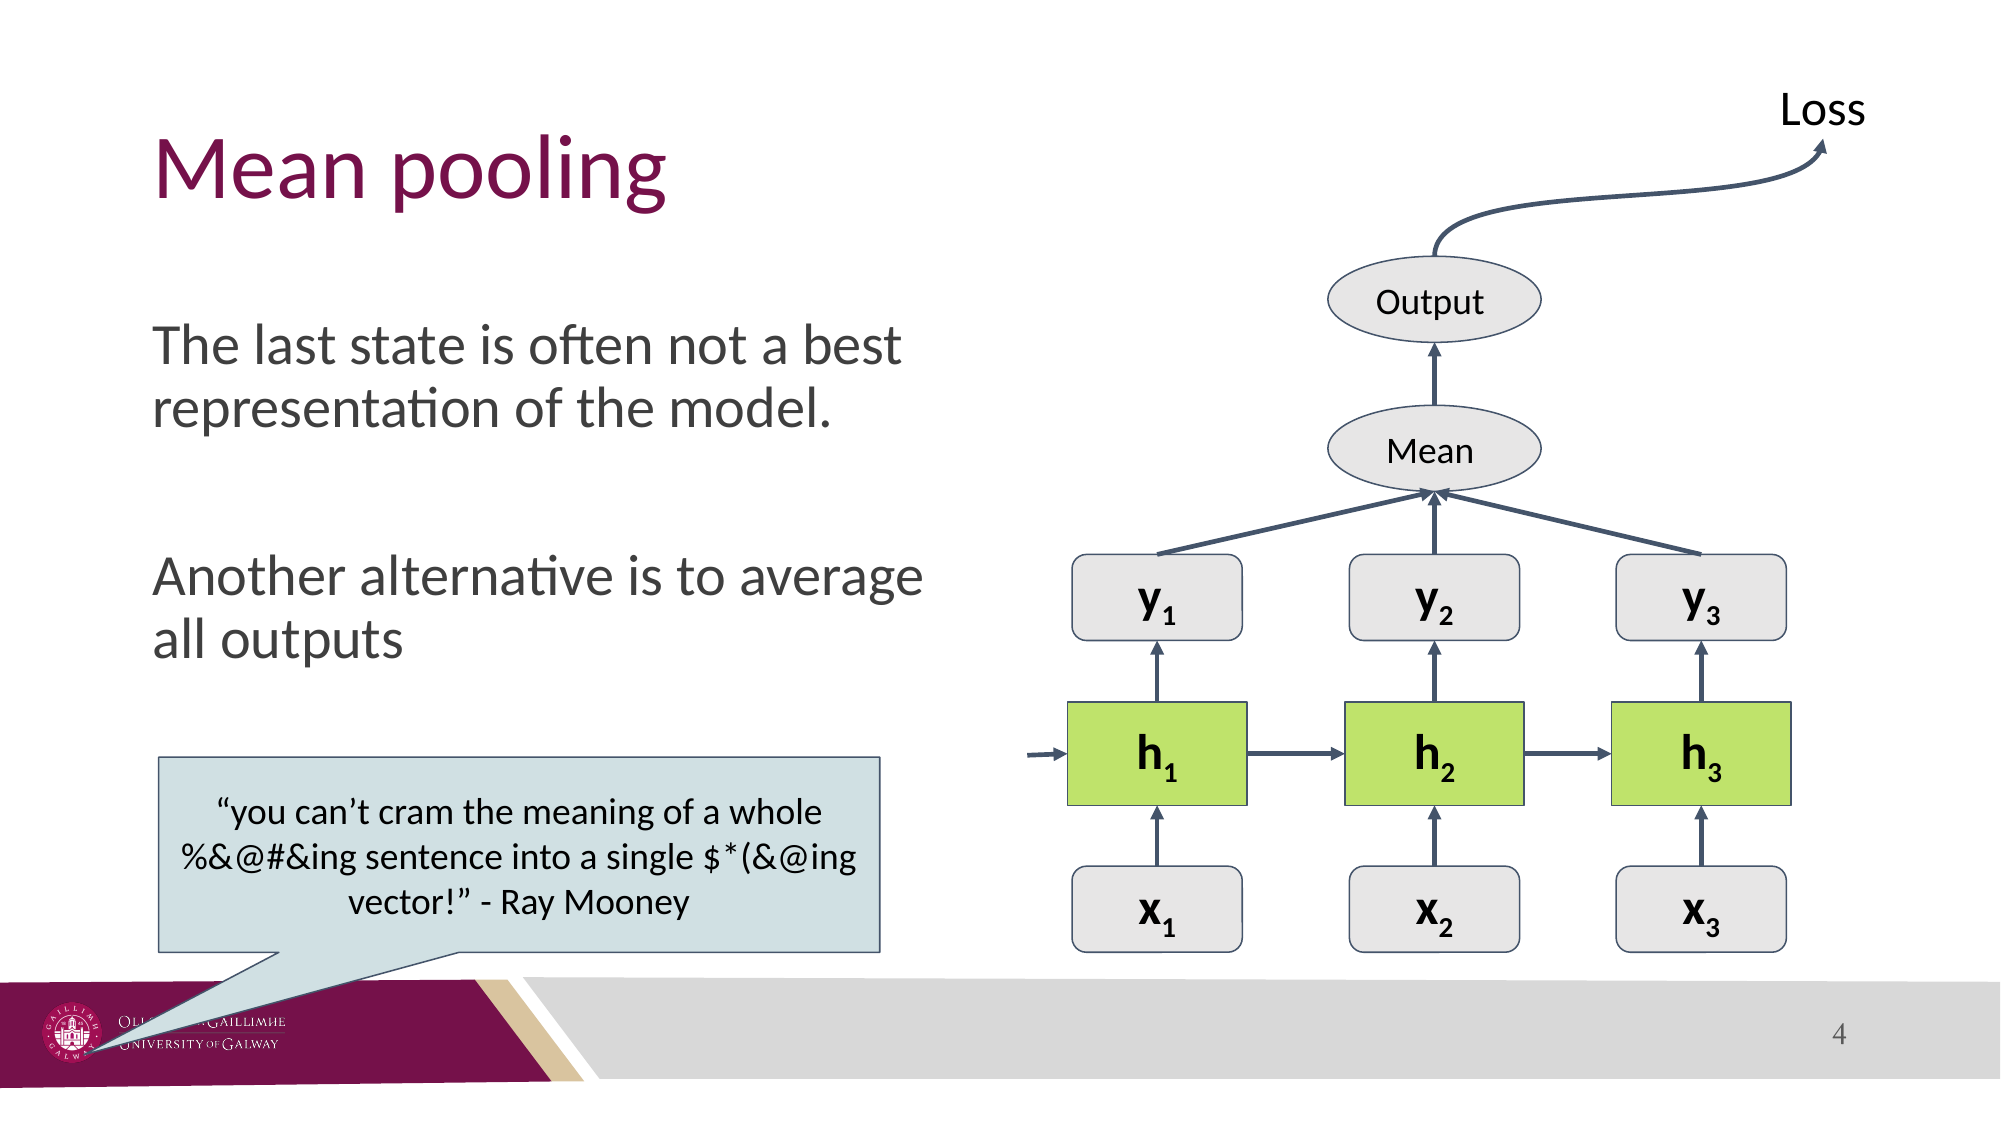

Loss
# Mean pooling
Output
The last state is often not a best representation of the model.

Another alternative is to average all outputs
Mean
y1
y2
y3
h1
h2
h3
“you can’t cram the meaning of a whole %&@#&ing sentence into a single $*(&@ing vector!” - Ray Mooney
x1
x2
x3
4